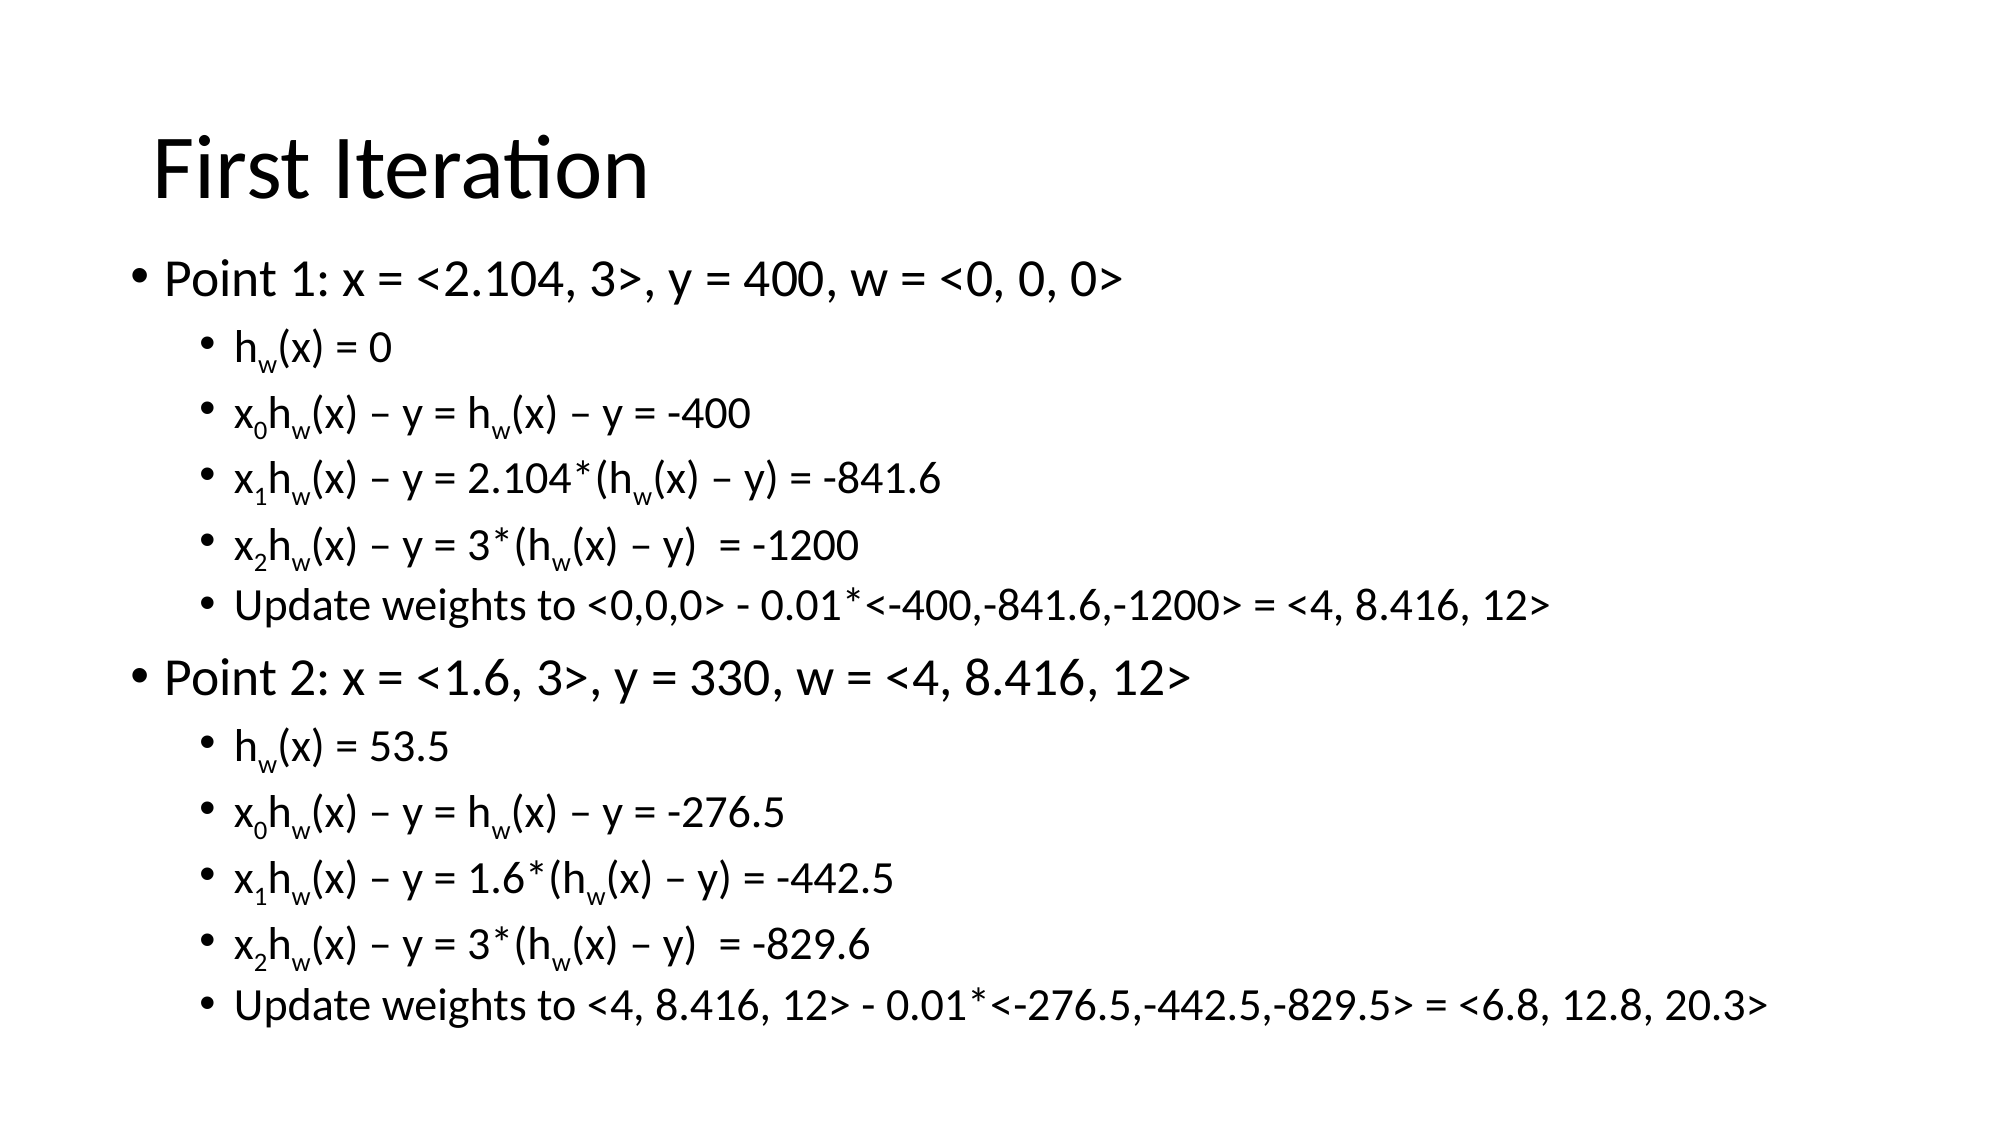

# First Iteration
Point 1: x = <2.104, 3>, y = 400, w = <0, 0, 0>
hw(x) = 0
x0hw(x) – y = hw(x) – y = -400
x1hw(x) – y = 2.104*(hw(x) – y) = -841.6
x2hw(x) – y = 3*(hw(x) – y)  = -1200
Update weights to <0,0,0> - 0.01*<-400,-841.6,-1200> = <4, 8.416, 12>
Point 2: x = <1.6, 3>, y = 330, w = <4, 8.416, 12>
hw(x) = 53.5
x0hw(x) – y = hw(x) – y = -276.5
x1hw(x) – y = 1.6*(hw(x) – y) = -442.5
x2hw(x) – y = 3*(hw(x) – y)  = -829.6
Update weights to <4, 8.416, 12> - 0.01*<-276.5,-442.5,-829.5> = <6.8, 12.8, 20.3>